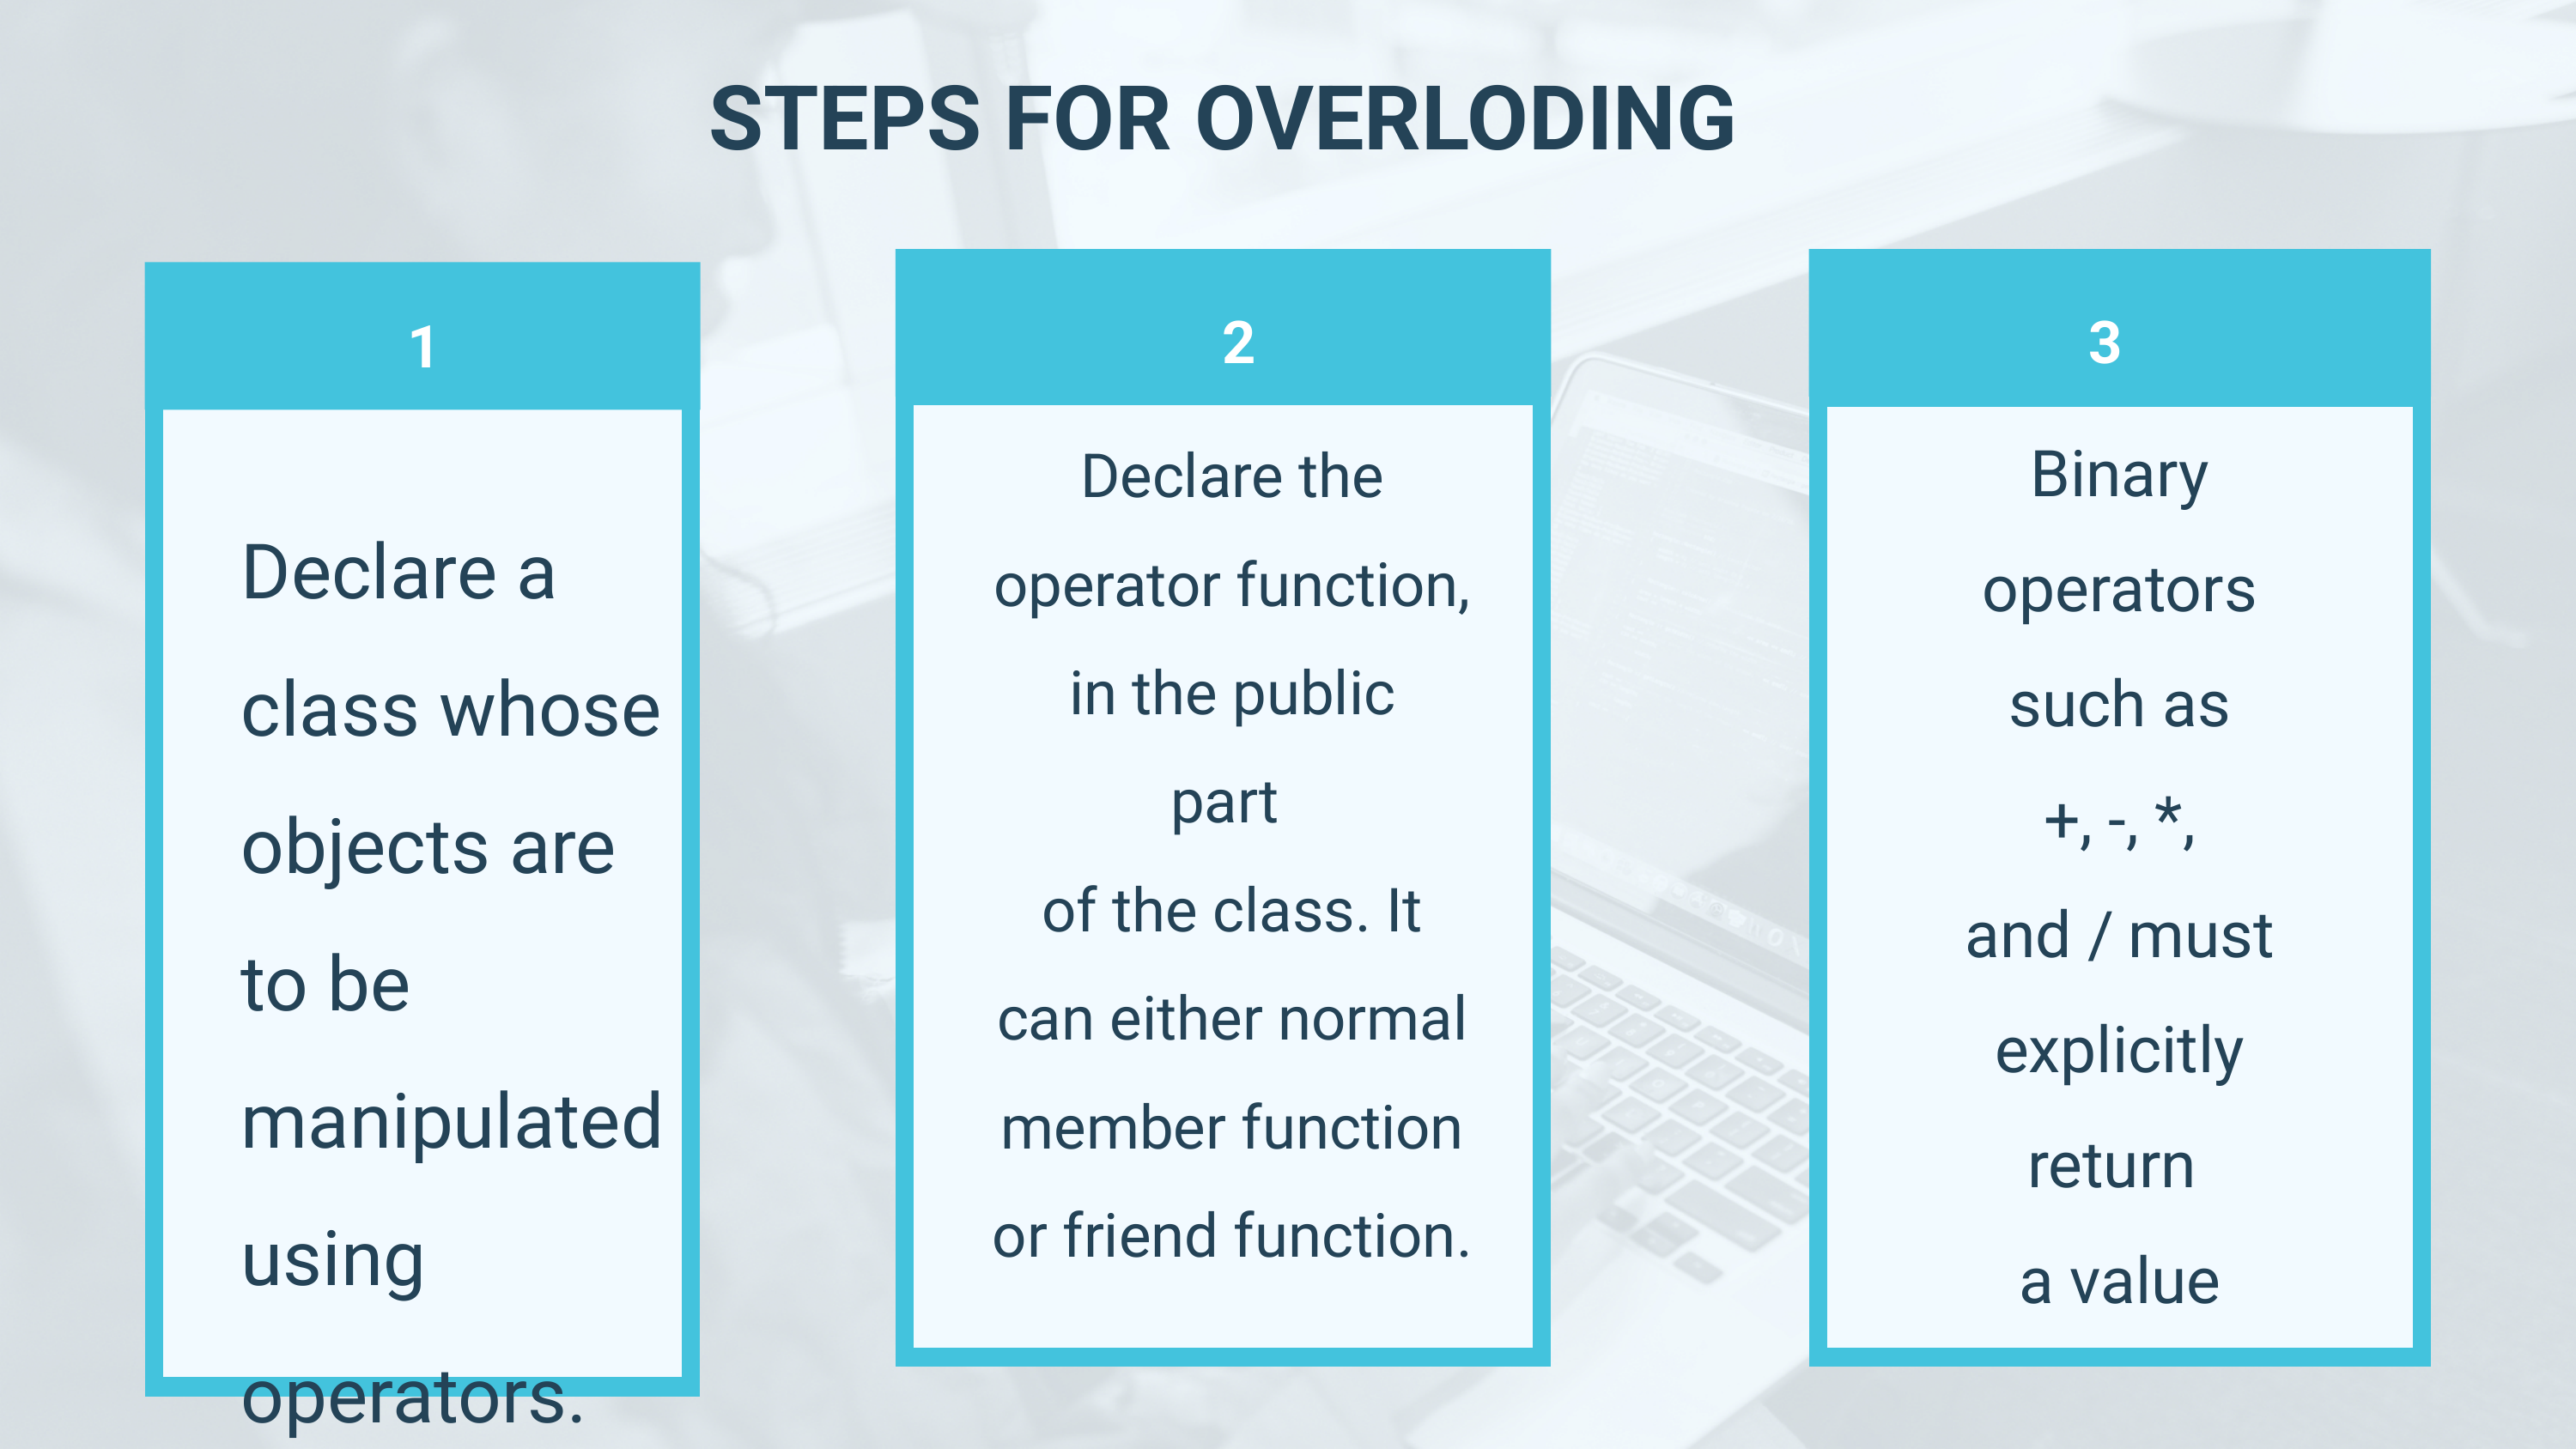

STEPS FOR OVERLODING

2
3
1

Binary operators
such as
 +, -, *,
and /  must explicitly return
a value
Declare the operator function, in the public
part
of the class. It can either normal member function or friend function.
Declare a class whose objects are to be manipulated using operators.